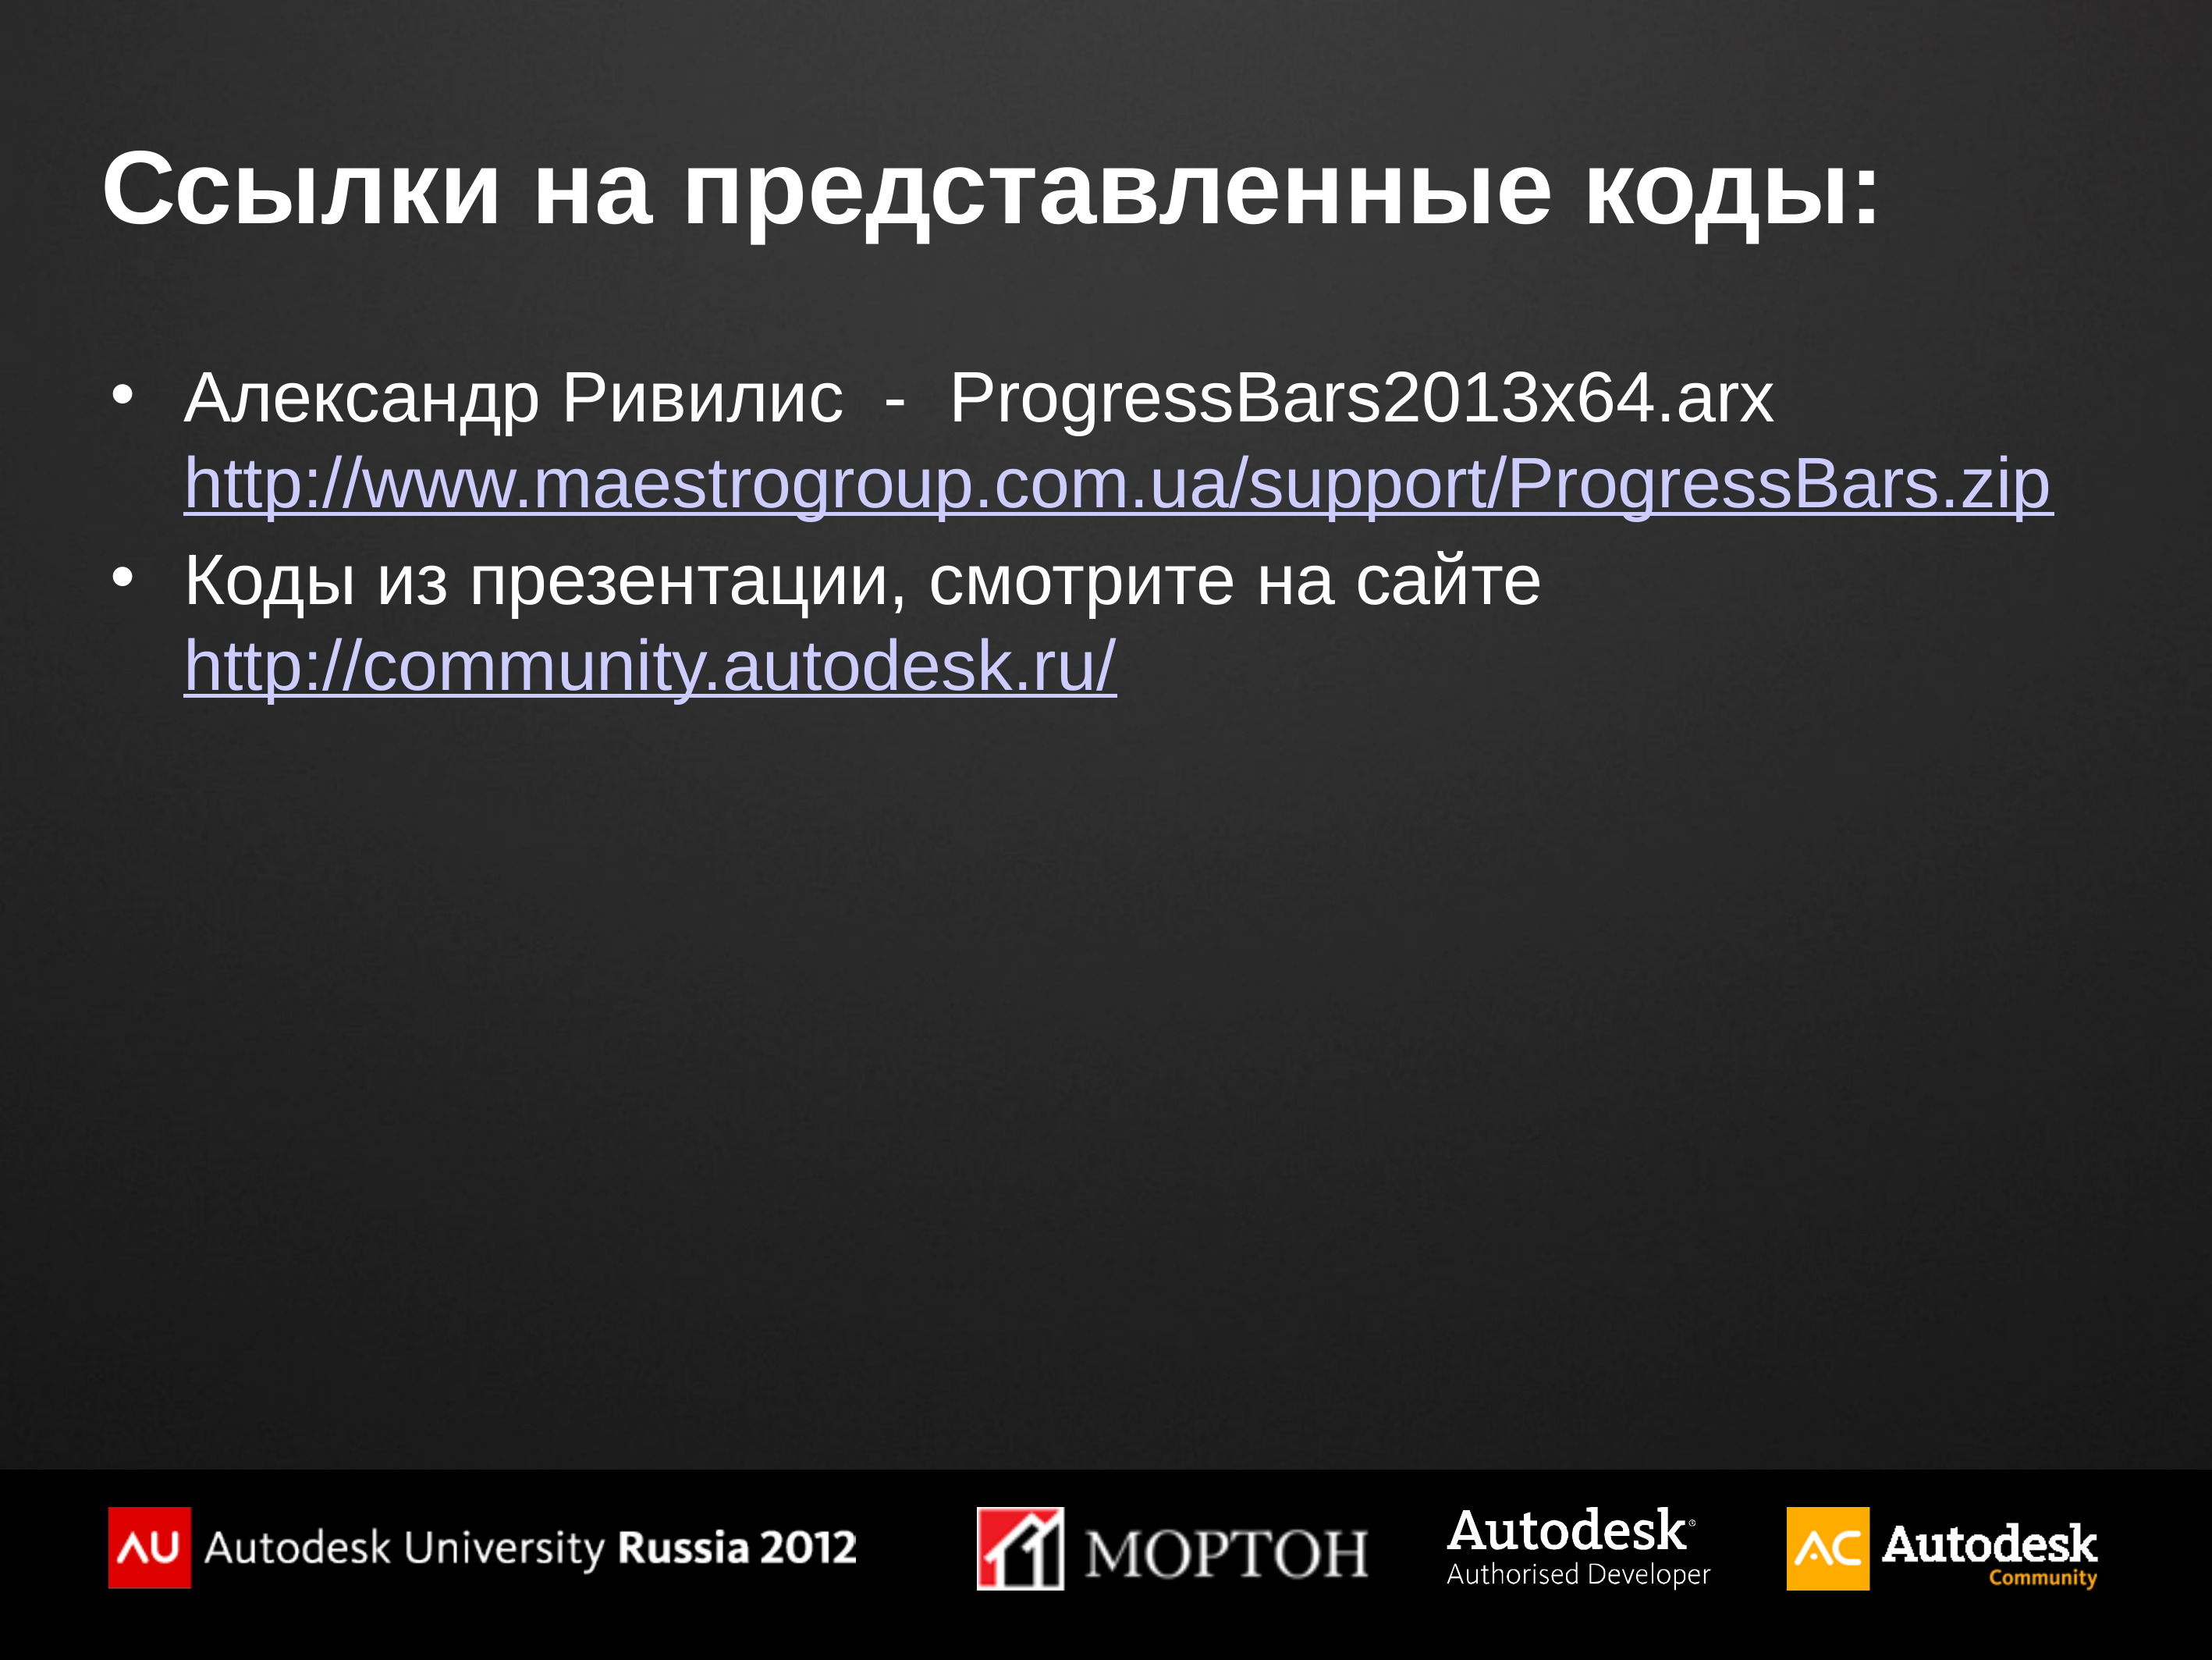

# Ссылки на представленные коды:
Александр Ривилис  -  ProgressBars2013x64.arx http://www.maestrogroup.com.ua/support/ProgressBars.zip
Коды из презентации, смотрите на сайте
http://community.autodesk.ru/